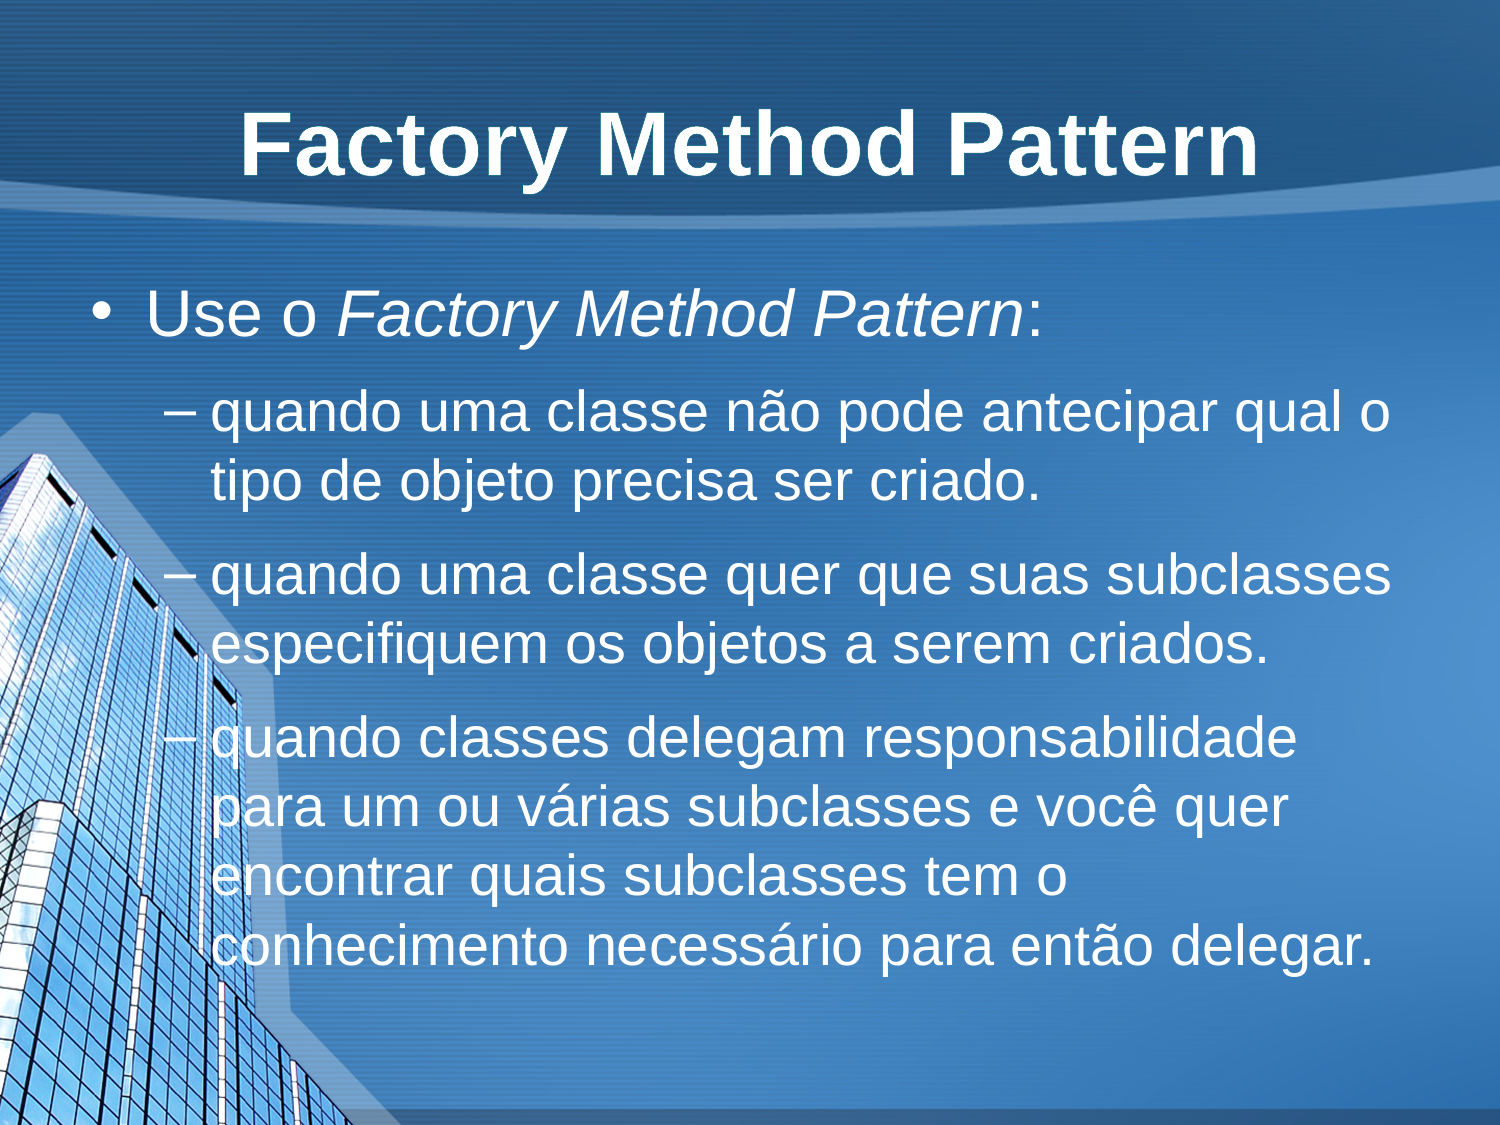

# Factory Method Pattern
Use o Factory Method Pattern:
quando uma classe não pode antecipar qual o tipo de objeto precisa ser criado.
quando uma classe quer que suas subclasses especifiquem os objetos a serem criados.
quando classes delegam responsabilidade para um ou várias subclasses e você quer encontrar quais subclasses tem o conhecimento necessário para então delegar.